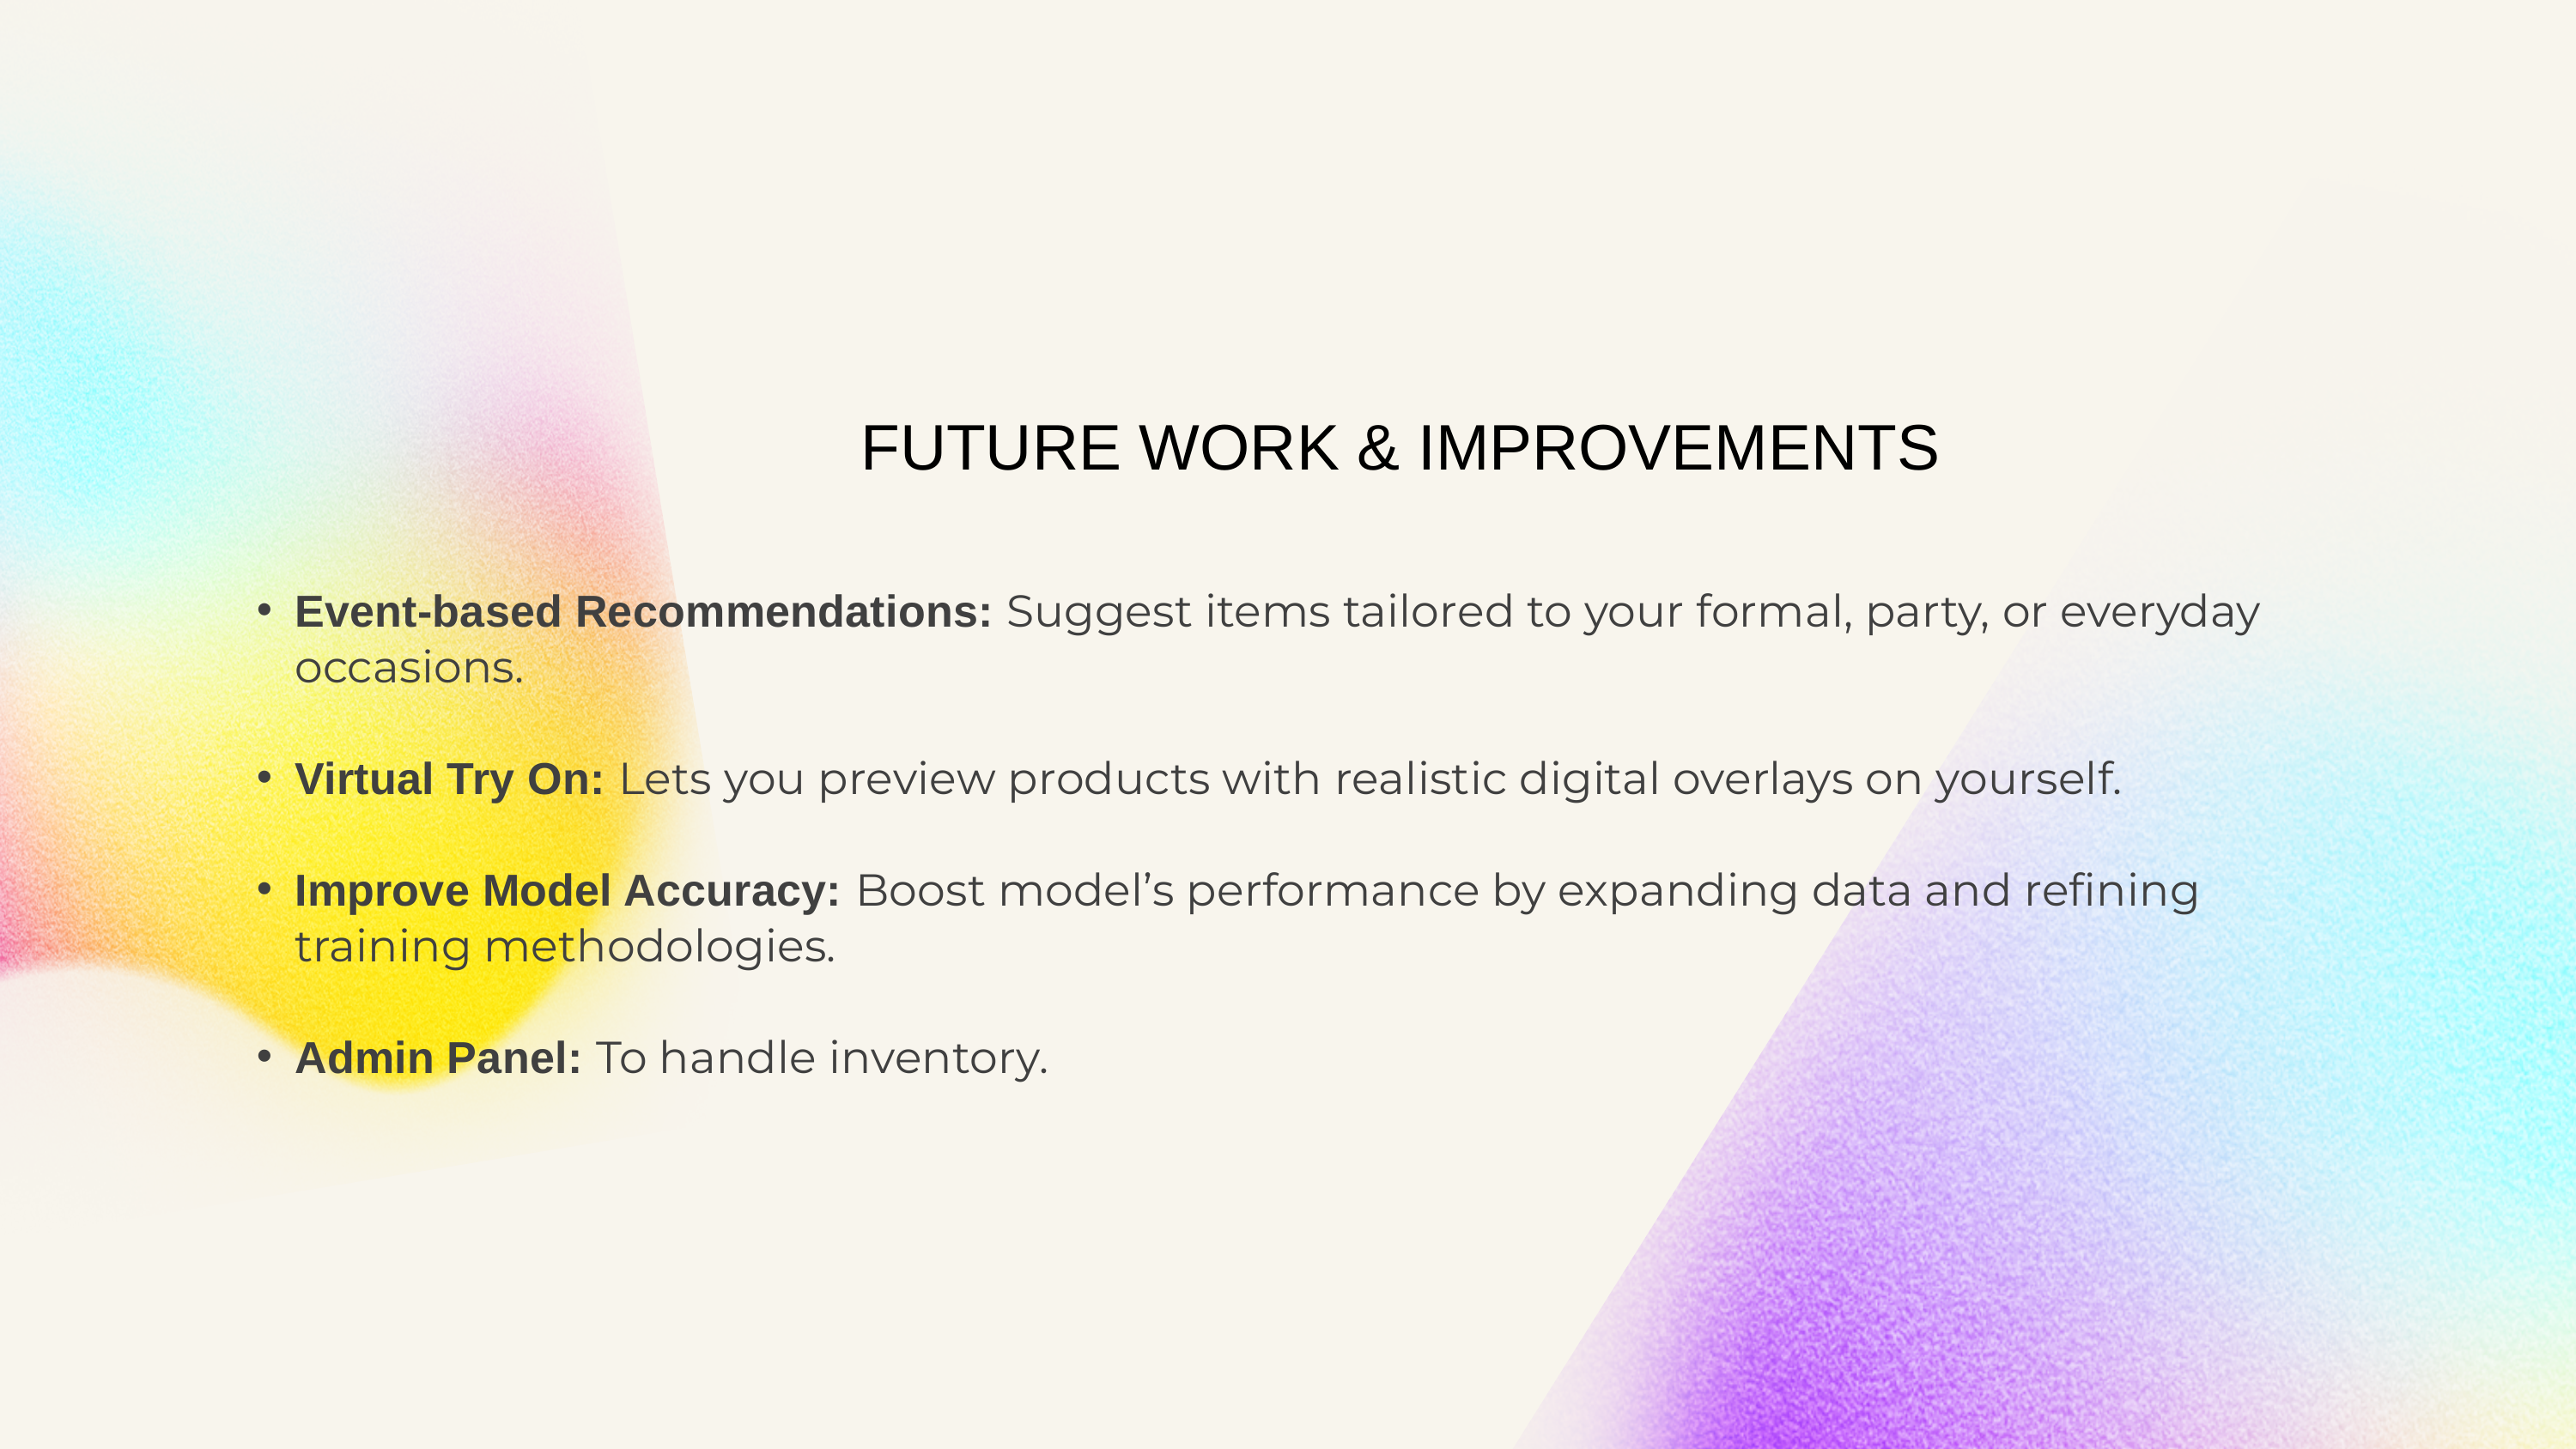

FUTURE WORK & IMPROVEMENTS

Event-based Recommendations: Suggest items tailored to your formal, party, or everyday occasions.

Virtual Try On: Lets you preview products with realistic digital overlays on yourself.

Improve Model Accuracy: Boost model’s performance by expanding data and refining training methodologies.

Admin Panel: To handle inventory.